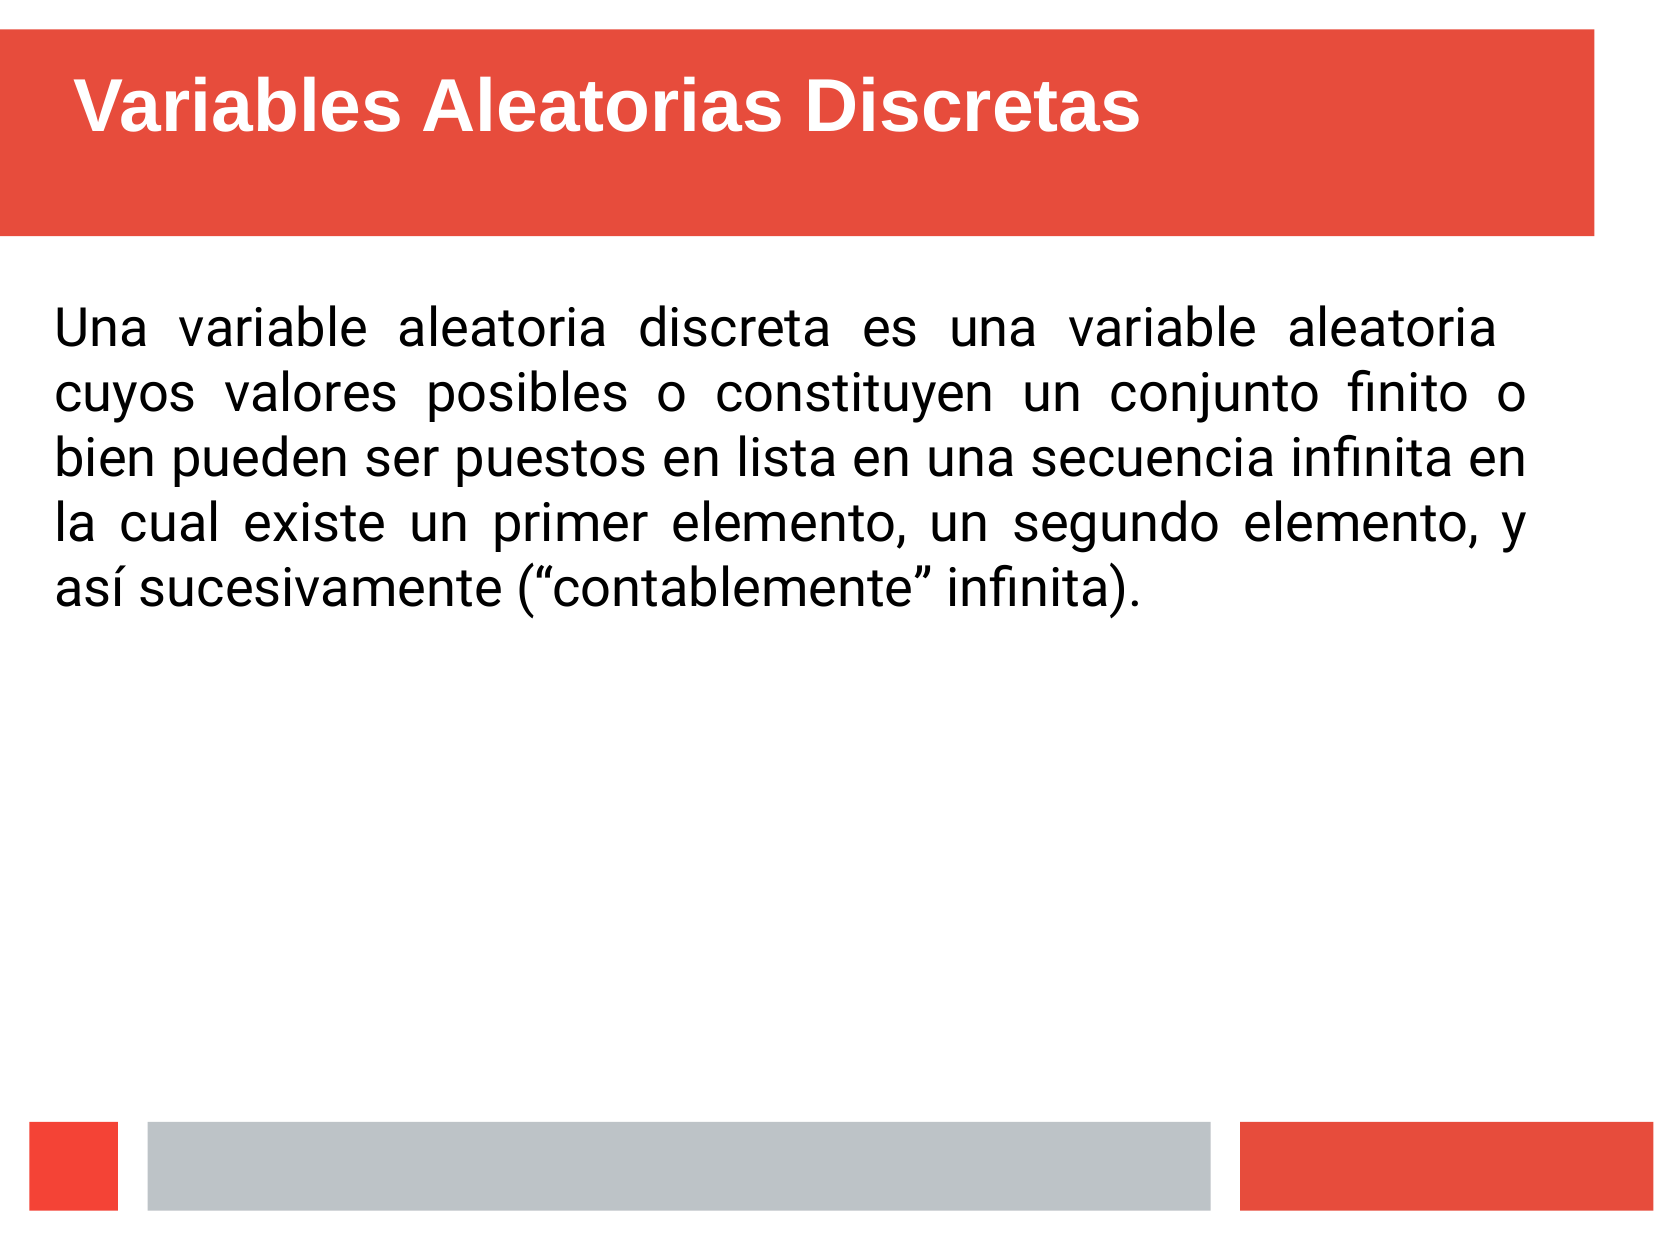

# Variables Aleatorias Discretas

Una variable aleatoria discreta es una variable aleatoria  cuyos valores posibles o constituyen un conjunto finito o bien pueden ser puestos en lista en una secuencia infinita en la cual existe un primer elemento, un segundo elemento, y así sucesivamente (“contablemente” infinita).